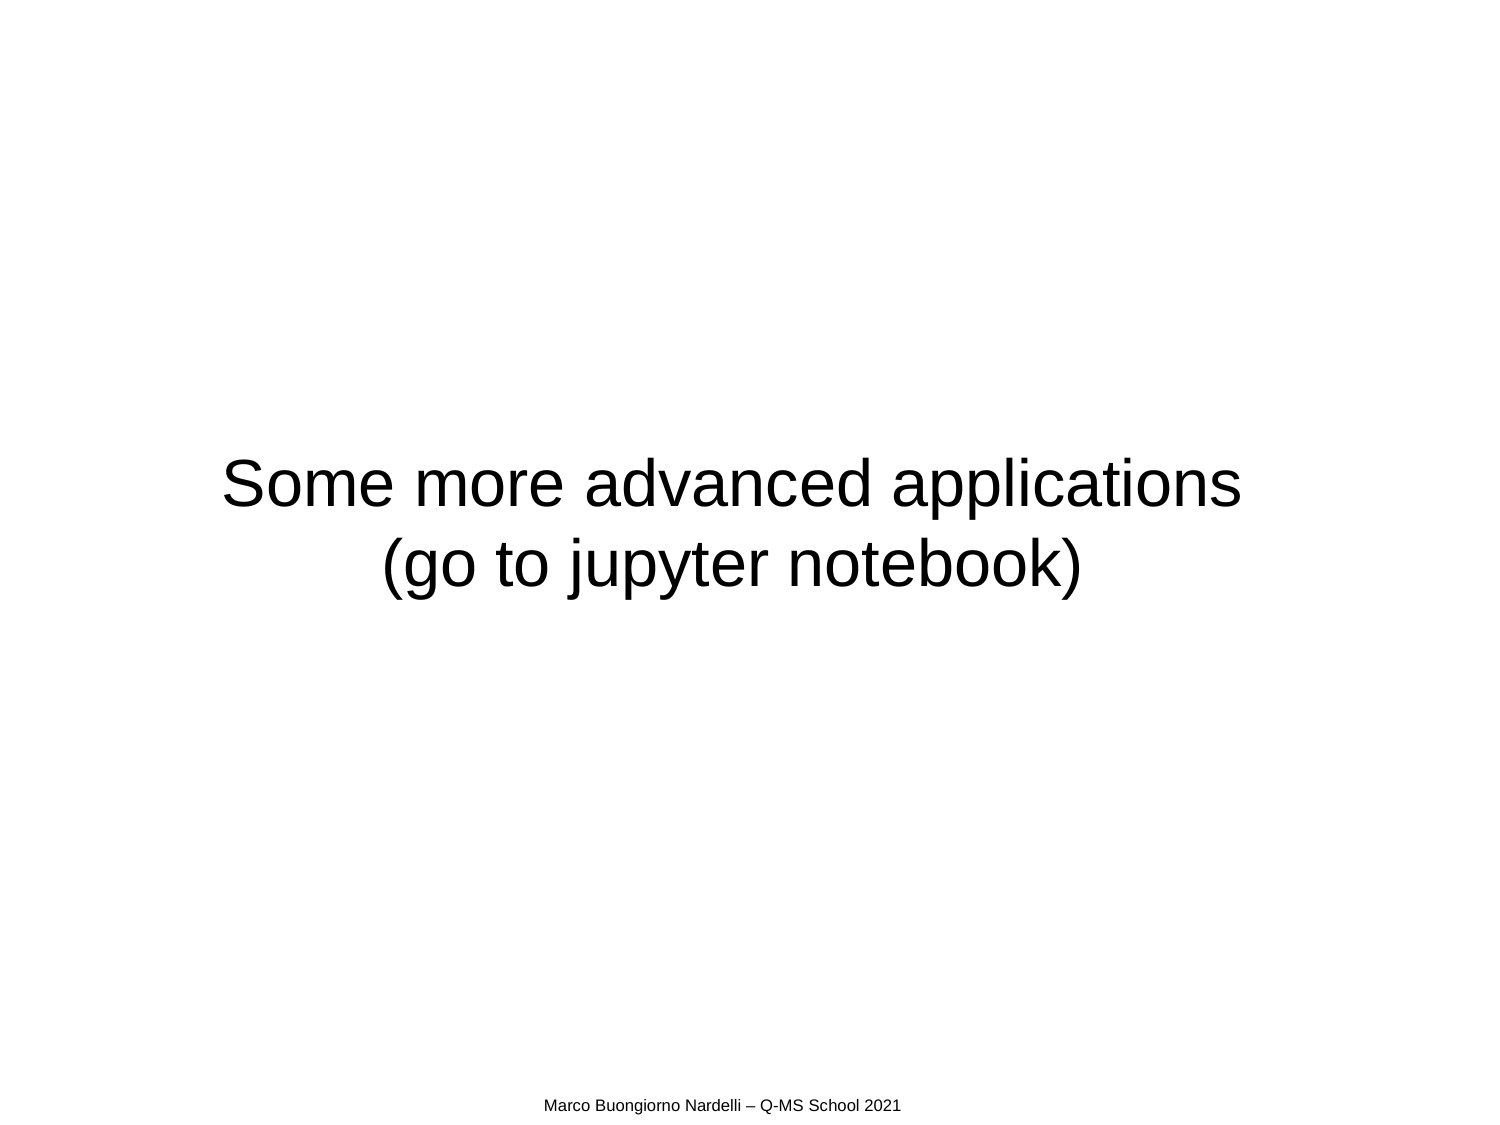

# Some more advanced applications (go to jupyter notebook)